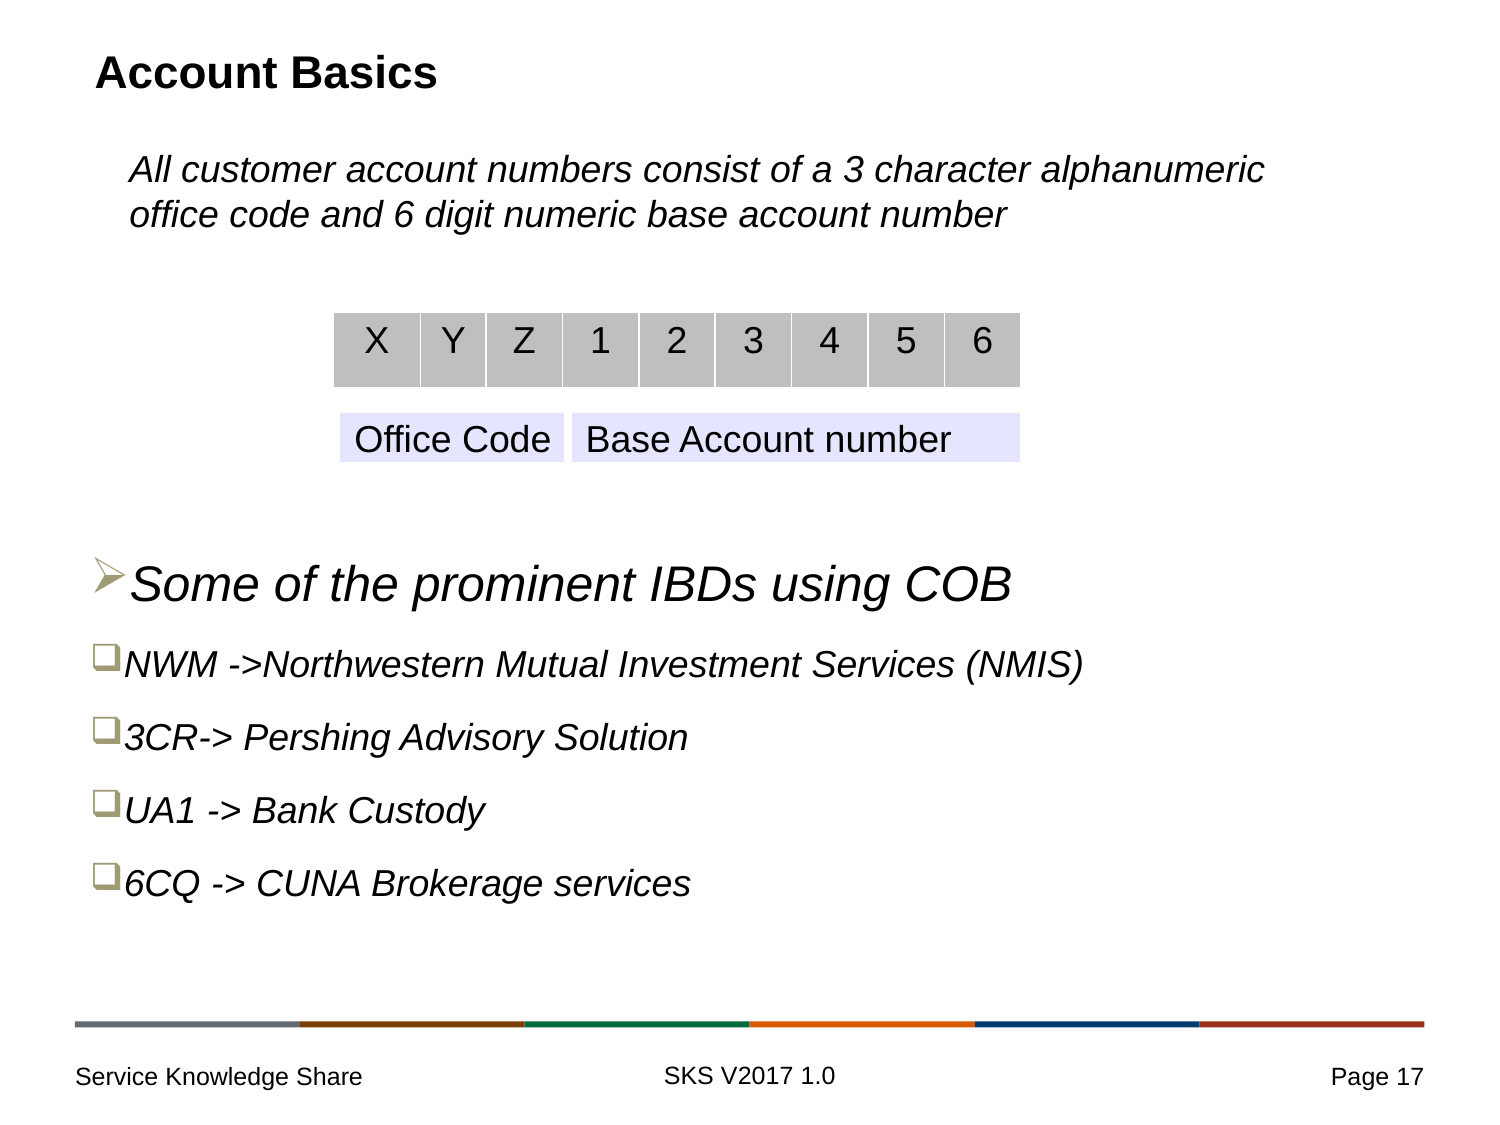

# Account Basics
All customer account numbers consist of a 3 character alphanumeric office code and 6 digit numeric base account number
| X | Y | Z | 1 | 2 | 3 | 4 | 5 | 6 |
| --- | --- | --- | --- | --- | --- | --- | --- | --- |
Office Code
Base Account number
Some of the prominent IBDs using COB
NWM ->Northwestern Mutual Investment Services (NMIS)
3CR-> Pershing Advisory Solution
UA1 -> Bank Custody
6CQ -> CUNA Brokerage services

SKS V2017 1.0
Page 17